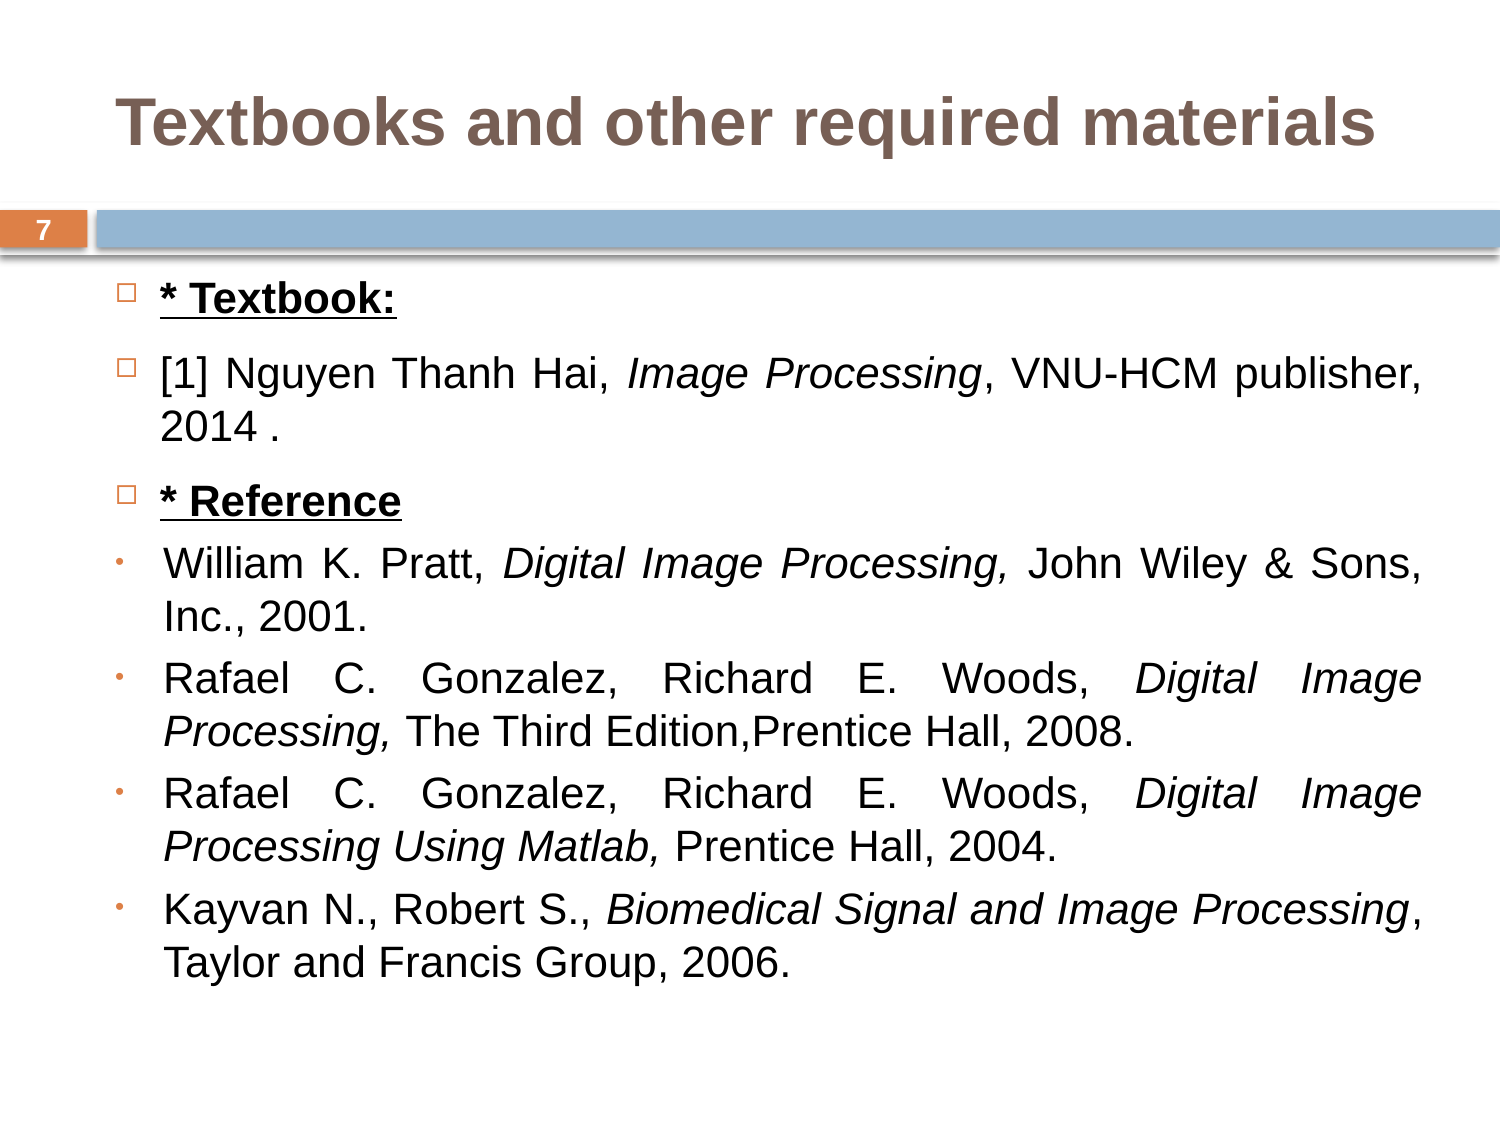

# Textbooks and other required materials
7
* Textbook:
[1] Nguyen Thanh Hai, Image Processing, VNU-HCM publisher, 2014 .
* Reference
William K. Pratt, Digital Image Processing, John Wiley & Sons, Inc., 2001.
Rafael C. Gonzalez, Richard E. Woods, Digital Image Processing, The Third Edition,Prentice Hall, 2008.
Rafael C. Gonzalez, Richard E. Woods, Digital Image Processing Using Matlab, Prentice Hall, 2004.
Kayvan N., Robert S., Biomedical Signal and Image Processing, Taylor and Francis Group, 2006.